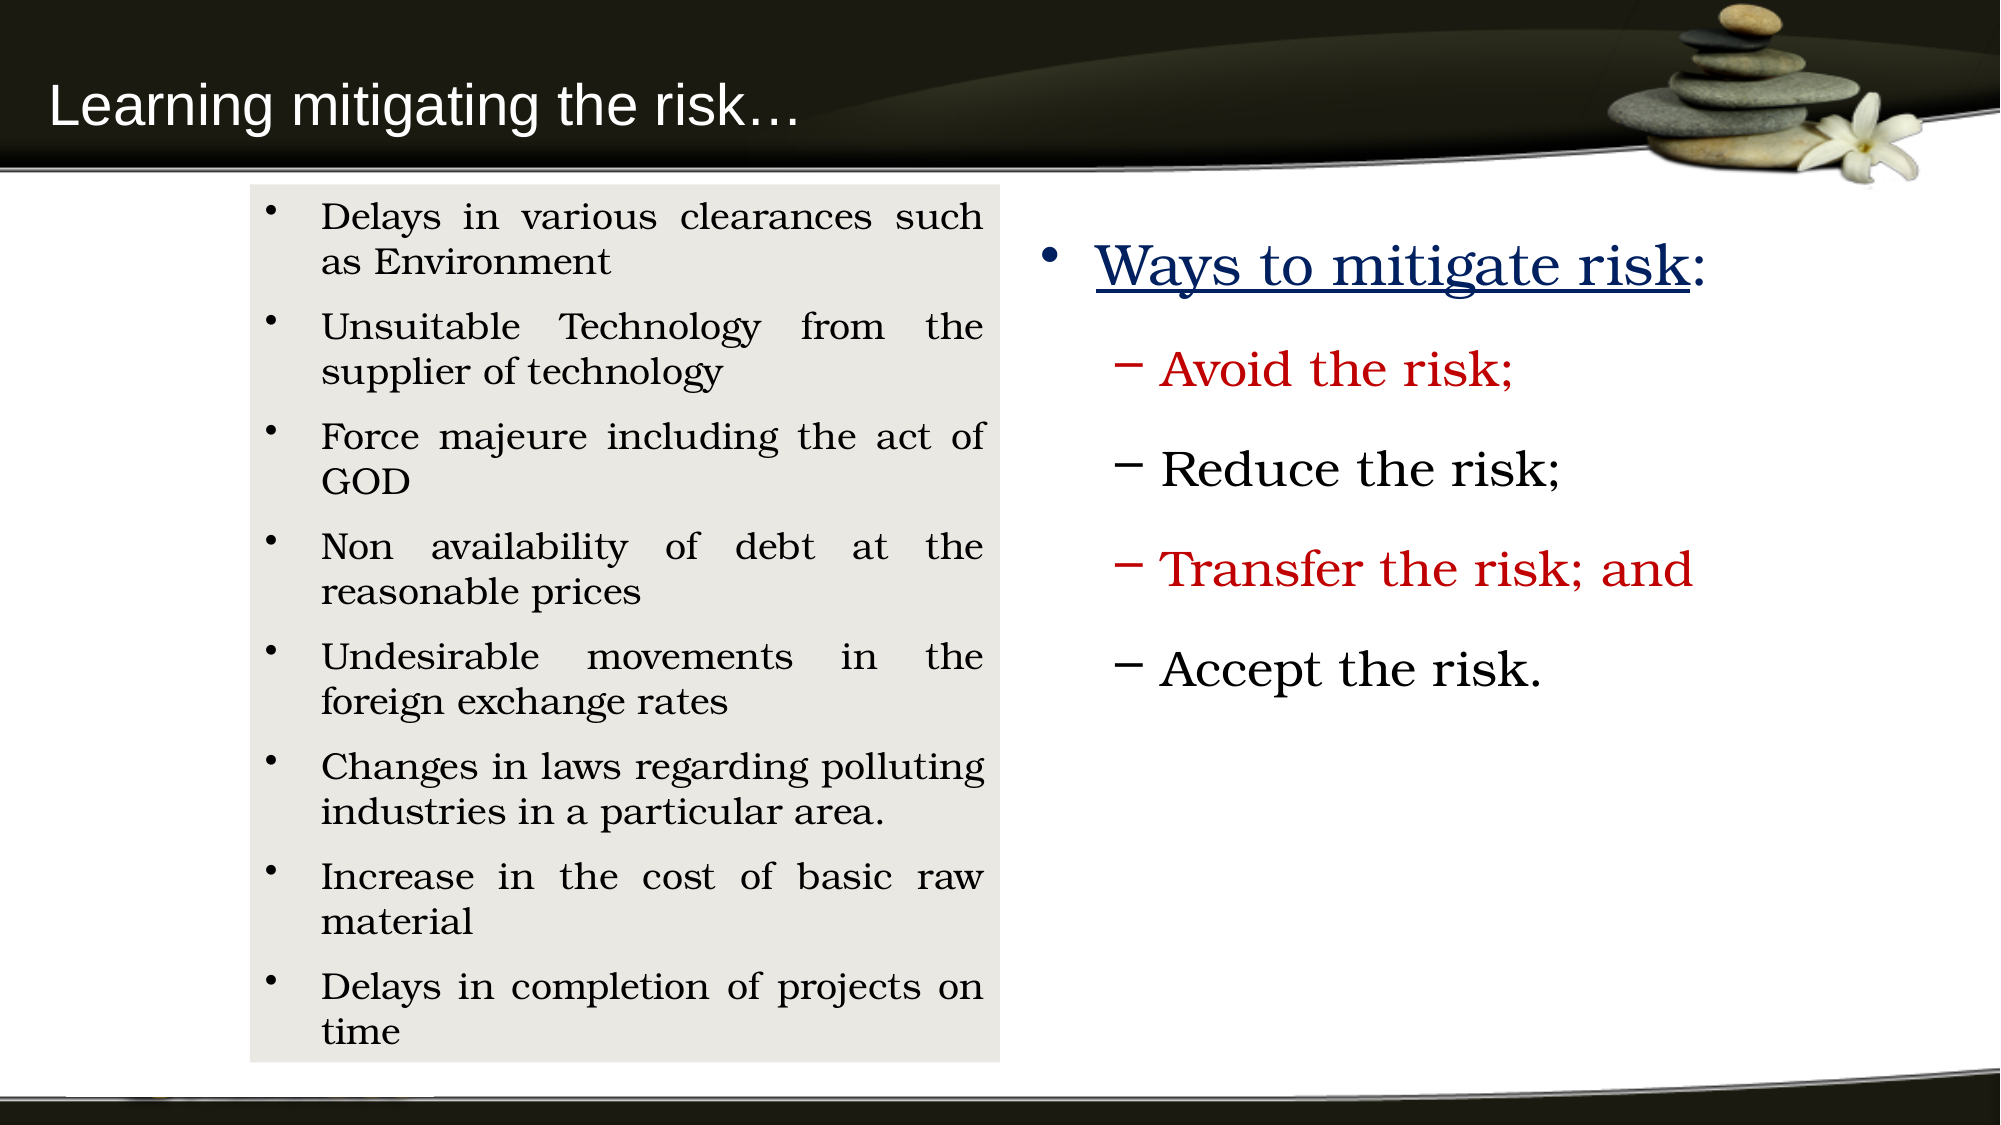

# Learning mitigating the risk…
Delays in various clearances such as Environment
Unsuitable Technology from the supplier of technology
Force majeure including the act of GOD
Non availability of debt at the reasonable prices
Undesirable movements in the foreign exchange rates
Changes in laws regarding polluting industries in a particular area.
Increase in the cost of basic raw material
Delays in completion of projects on time
Ways to mitigate risk:
Avoid the risk;
Reduce the risk;
Transfer the risk; and
Accept the risk.